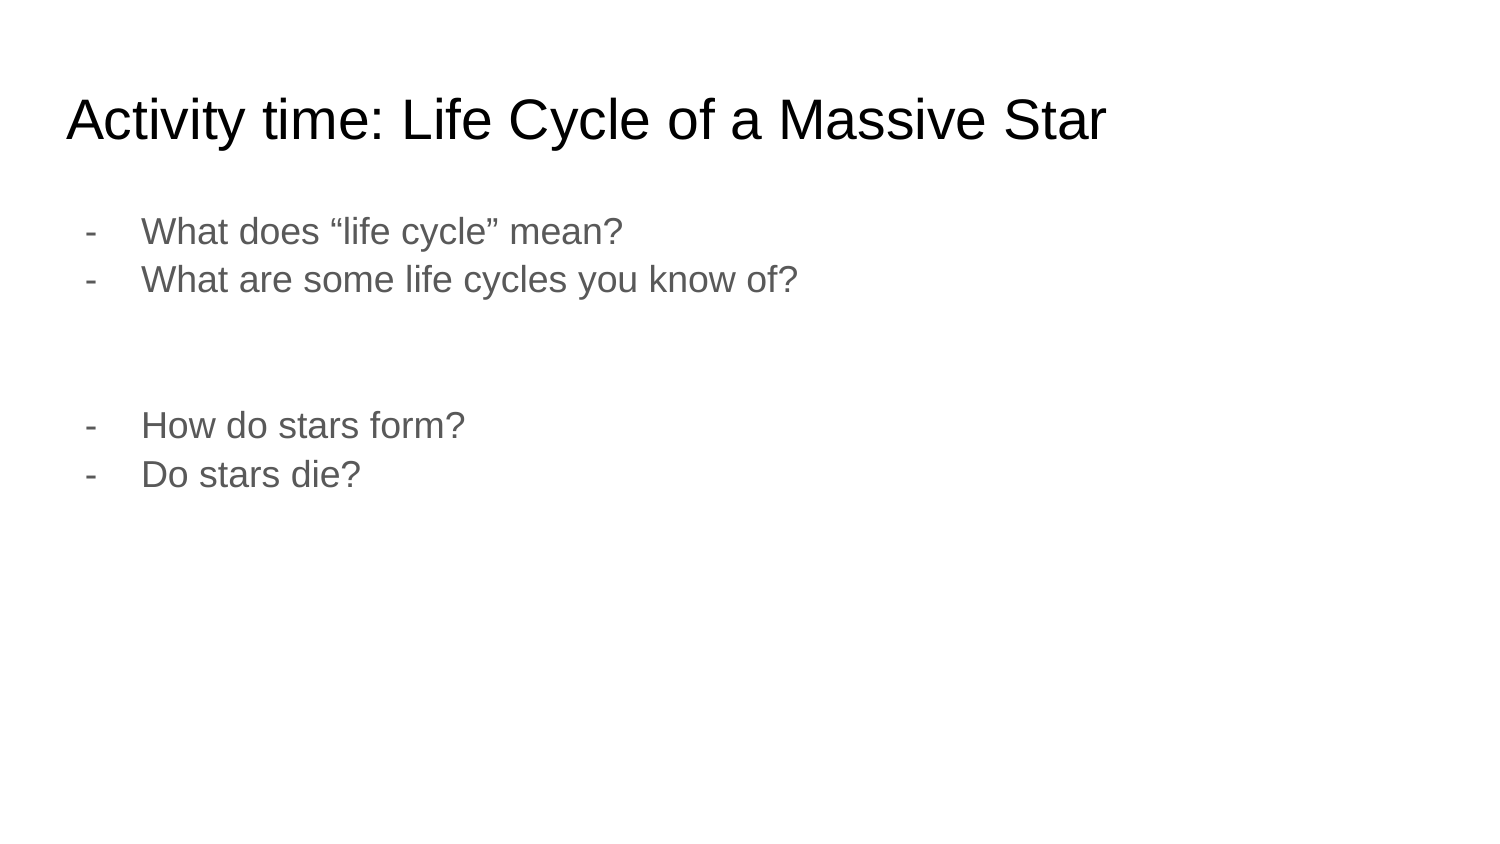

# Activity time: Life Cycle of a Massive Star
What does “life cycle” mean?
What are some life cycles you know of?

How do stars form?
Do stars die?